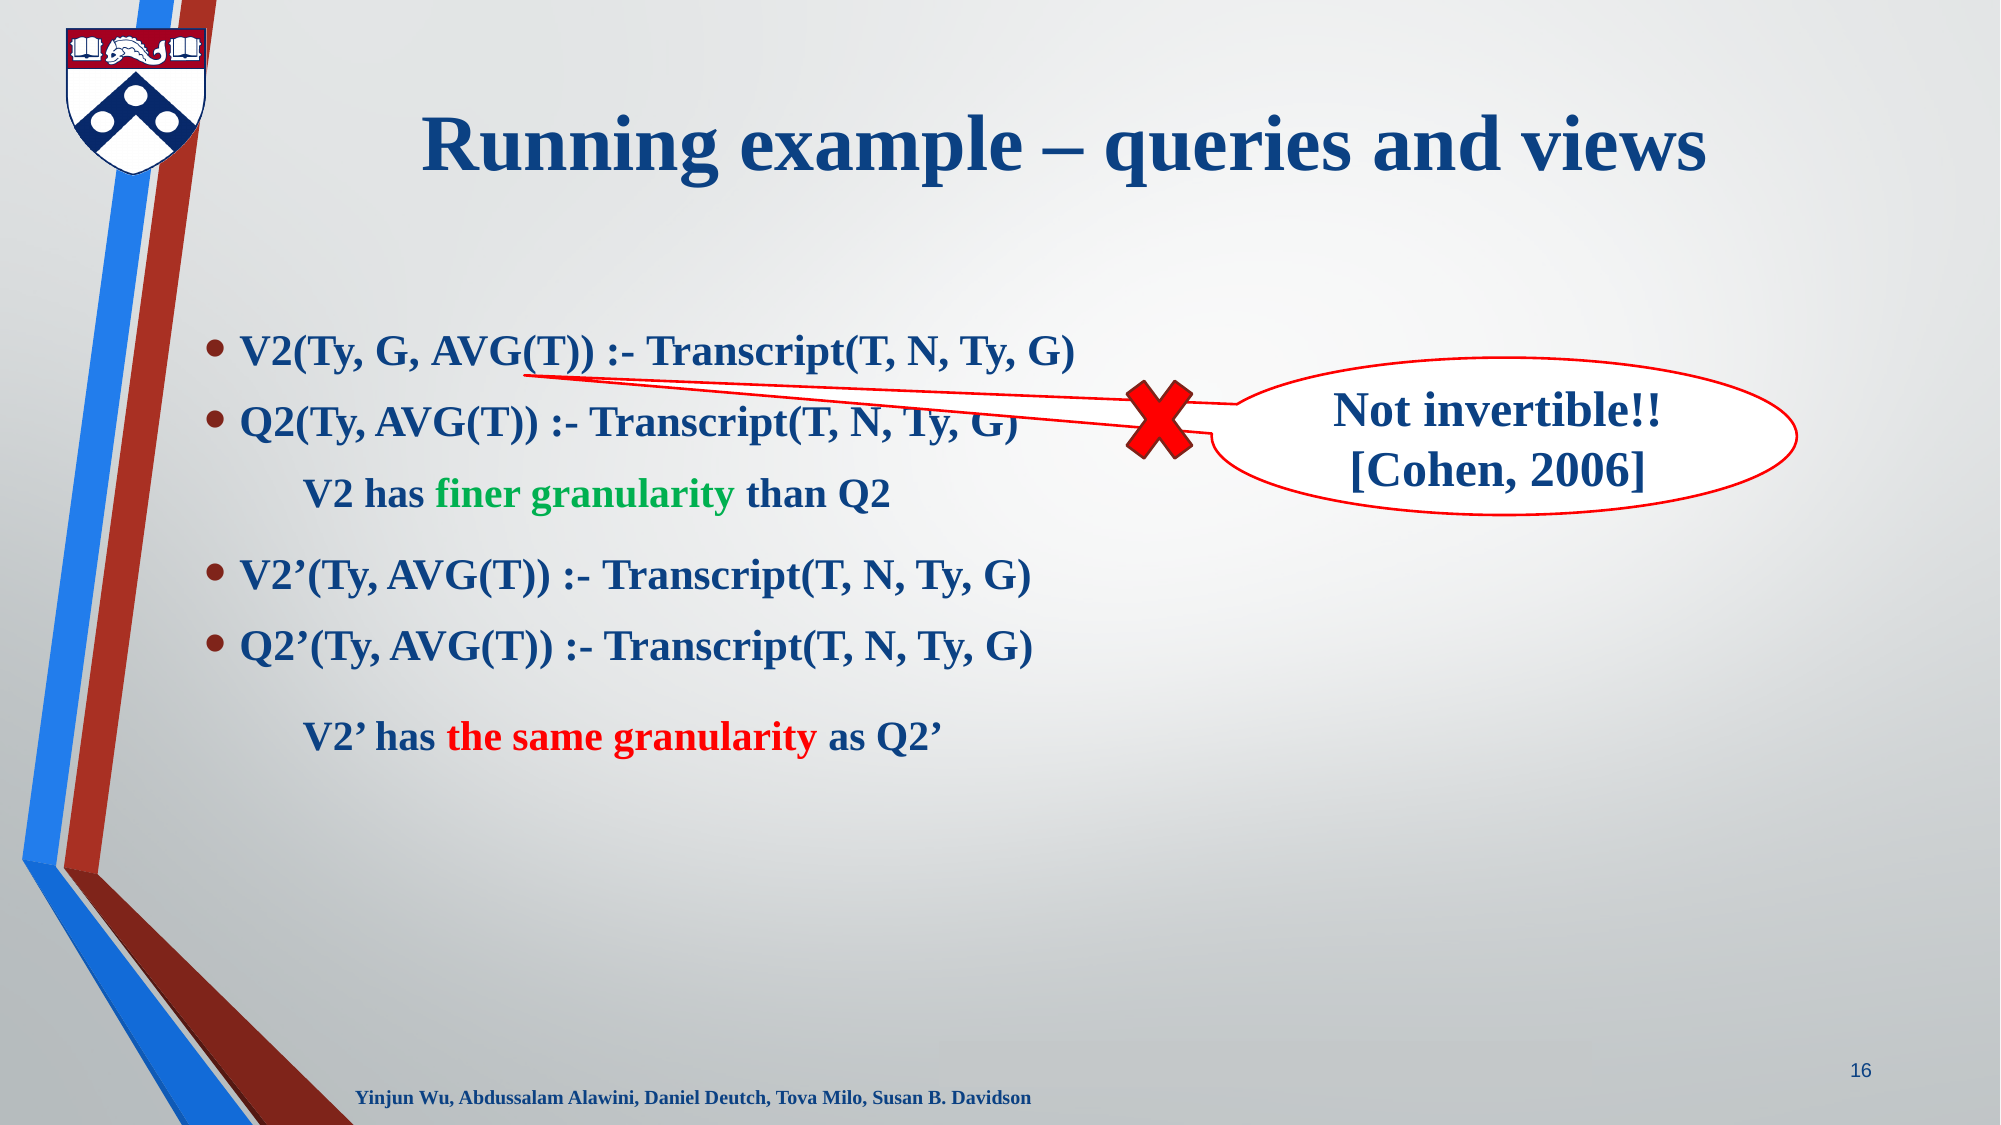

# Running example – queries and views
V2(Ty, G, AVG(T)) :- Transcript(T, N, Ty, G)
Q2(Ty, AVG(T)) :- Transcript(T, N, Ty, G)

Not invertible!!
[Cohen, 2006]
V2 has finer granularity than Q2
V2’(Ty, AVG(T)) :- Transcript(T, N, Ty, G)
Q2’(Ty, AVG(T)) :- Transcript(T, N, Ty, G)
V2’ has the same granularity as Q2’
16